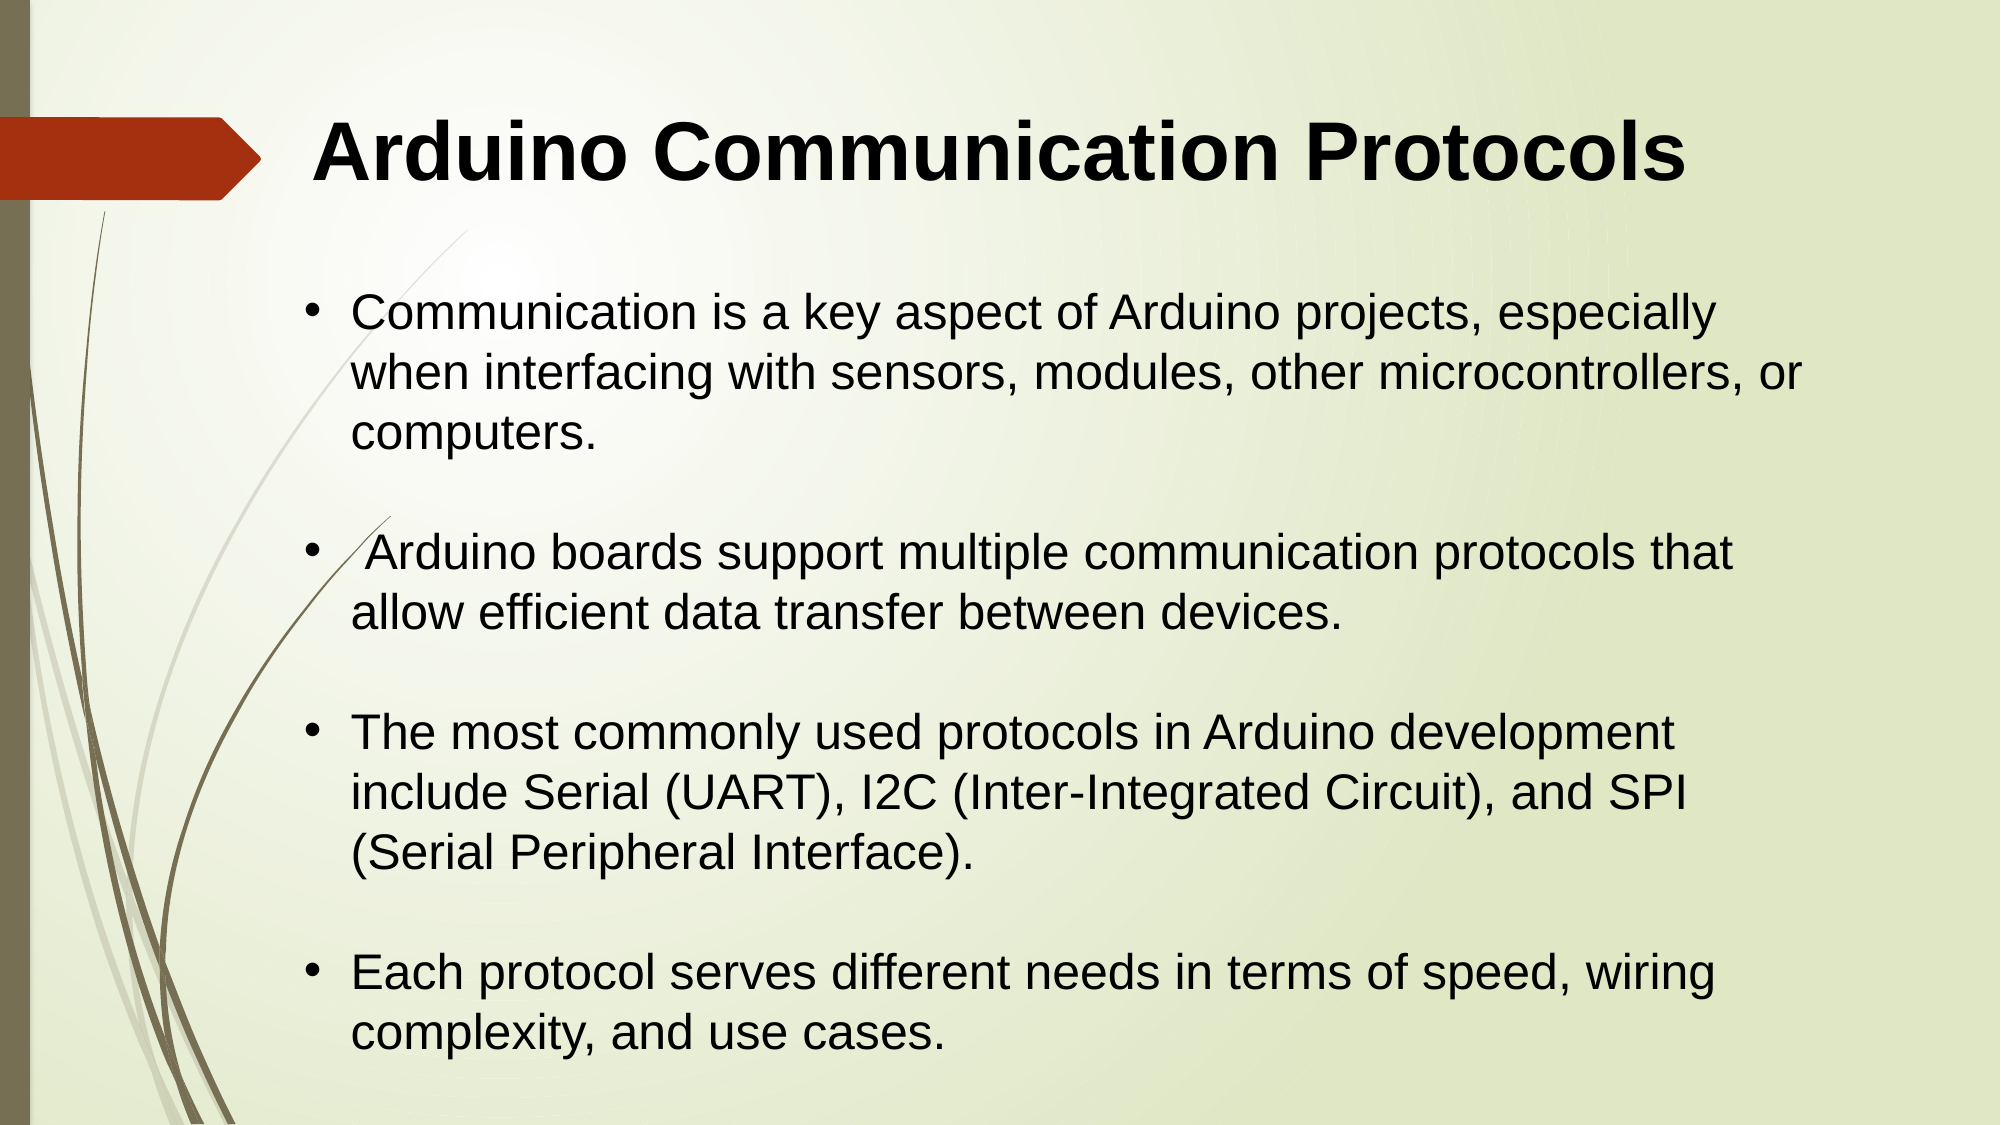

Arduino Communication Protocols

Communication is a key aspect of Arduino projects, especially when interfacing with sensors, modules, other microcontrollers, or computers.

 Arduino boards support multiple communication protocols that allow efficient data transfer between devices.

The most commonly used protocols in Arduino development include Serial (UART), I2C (Inter-Integrated Circuit), and SPI (Serial Peripheral Interface).

Each protocol serves different needs in terms of speed, wiring complexity, and use cases.